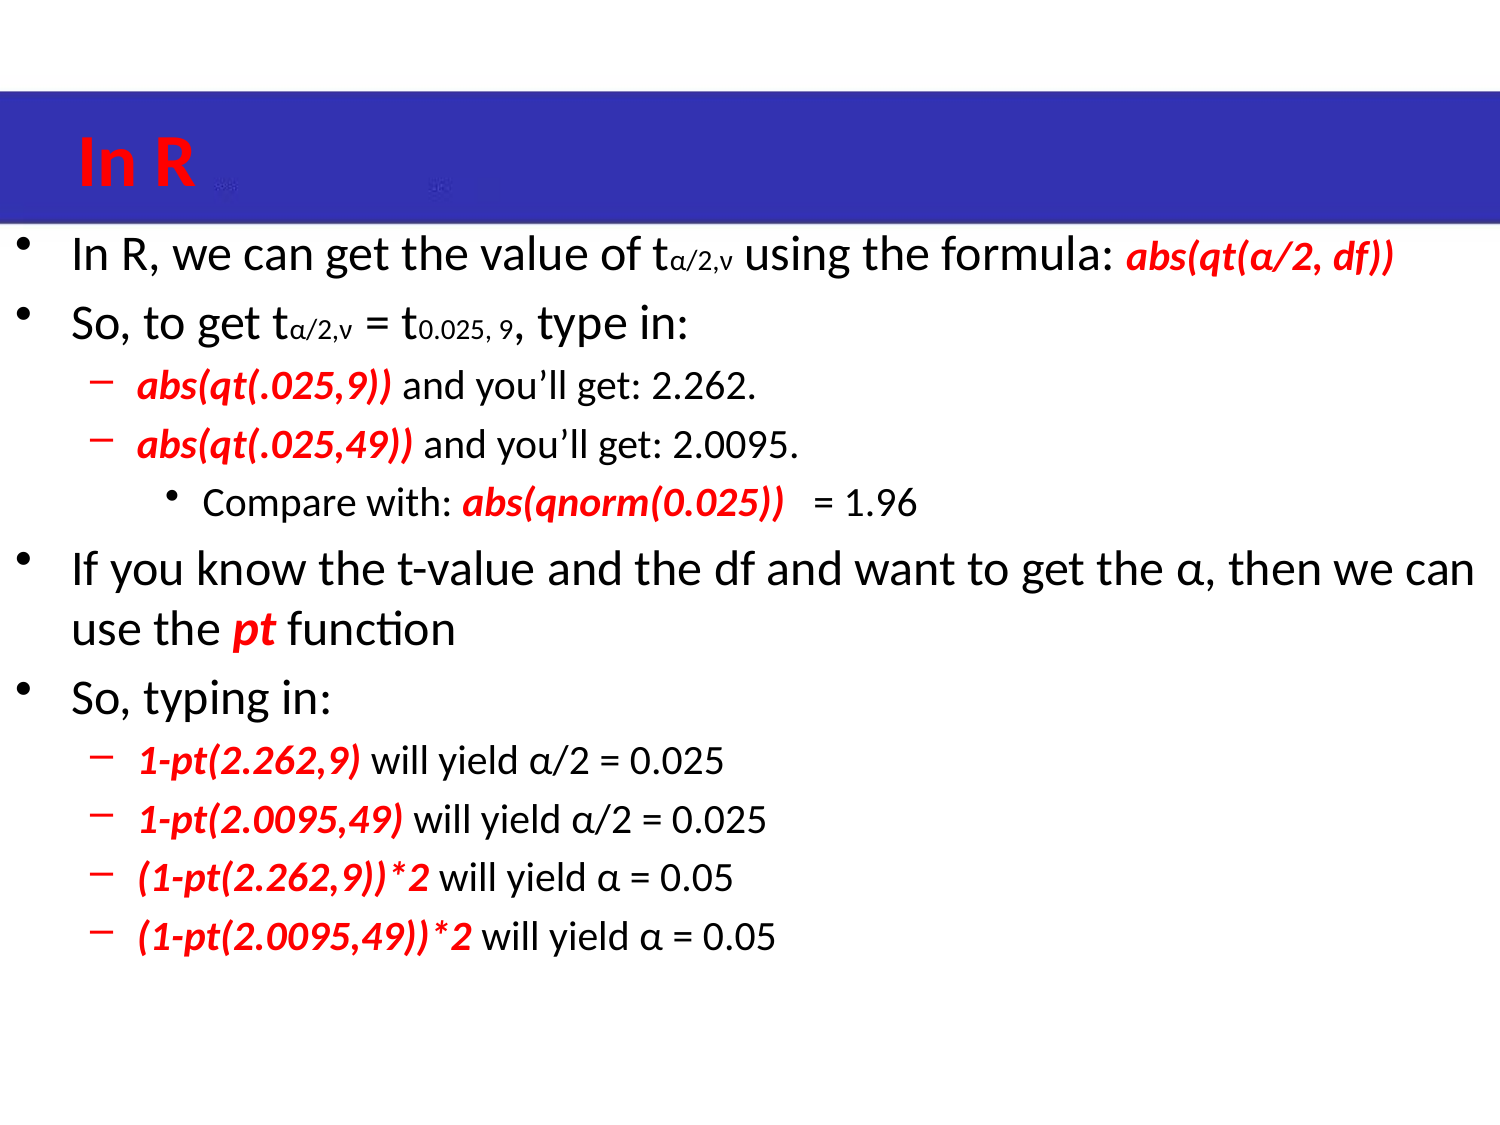

# In R
In R, we can get the value of tα/2,ν using the formula: abs(qt(α/2, df))
So, to get tα/2,ν  = t0.025, 9, type in:
abs(qt(.025,9)) and you’ll get: 2.262.
abs(qt(.025,49)) and you’ll get: 2.0095.
Compare with: abs(qnorm(0.025))   = 1.96
If you know the t-value and the df and want to get the α, then we can use the pt function
So, typing in:
1-pt(2.262,9) will yield α/2 = 0.025
1-pt(2.0095,49) will yield α/2 = 0.025
(1-pt(2.262,9))*2 will yield α = 0.05
(1-pt(2.0095,49))*2 will yield α = 0.05